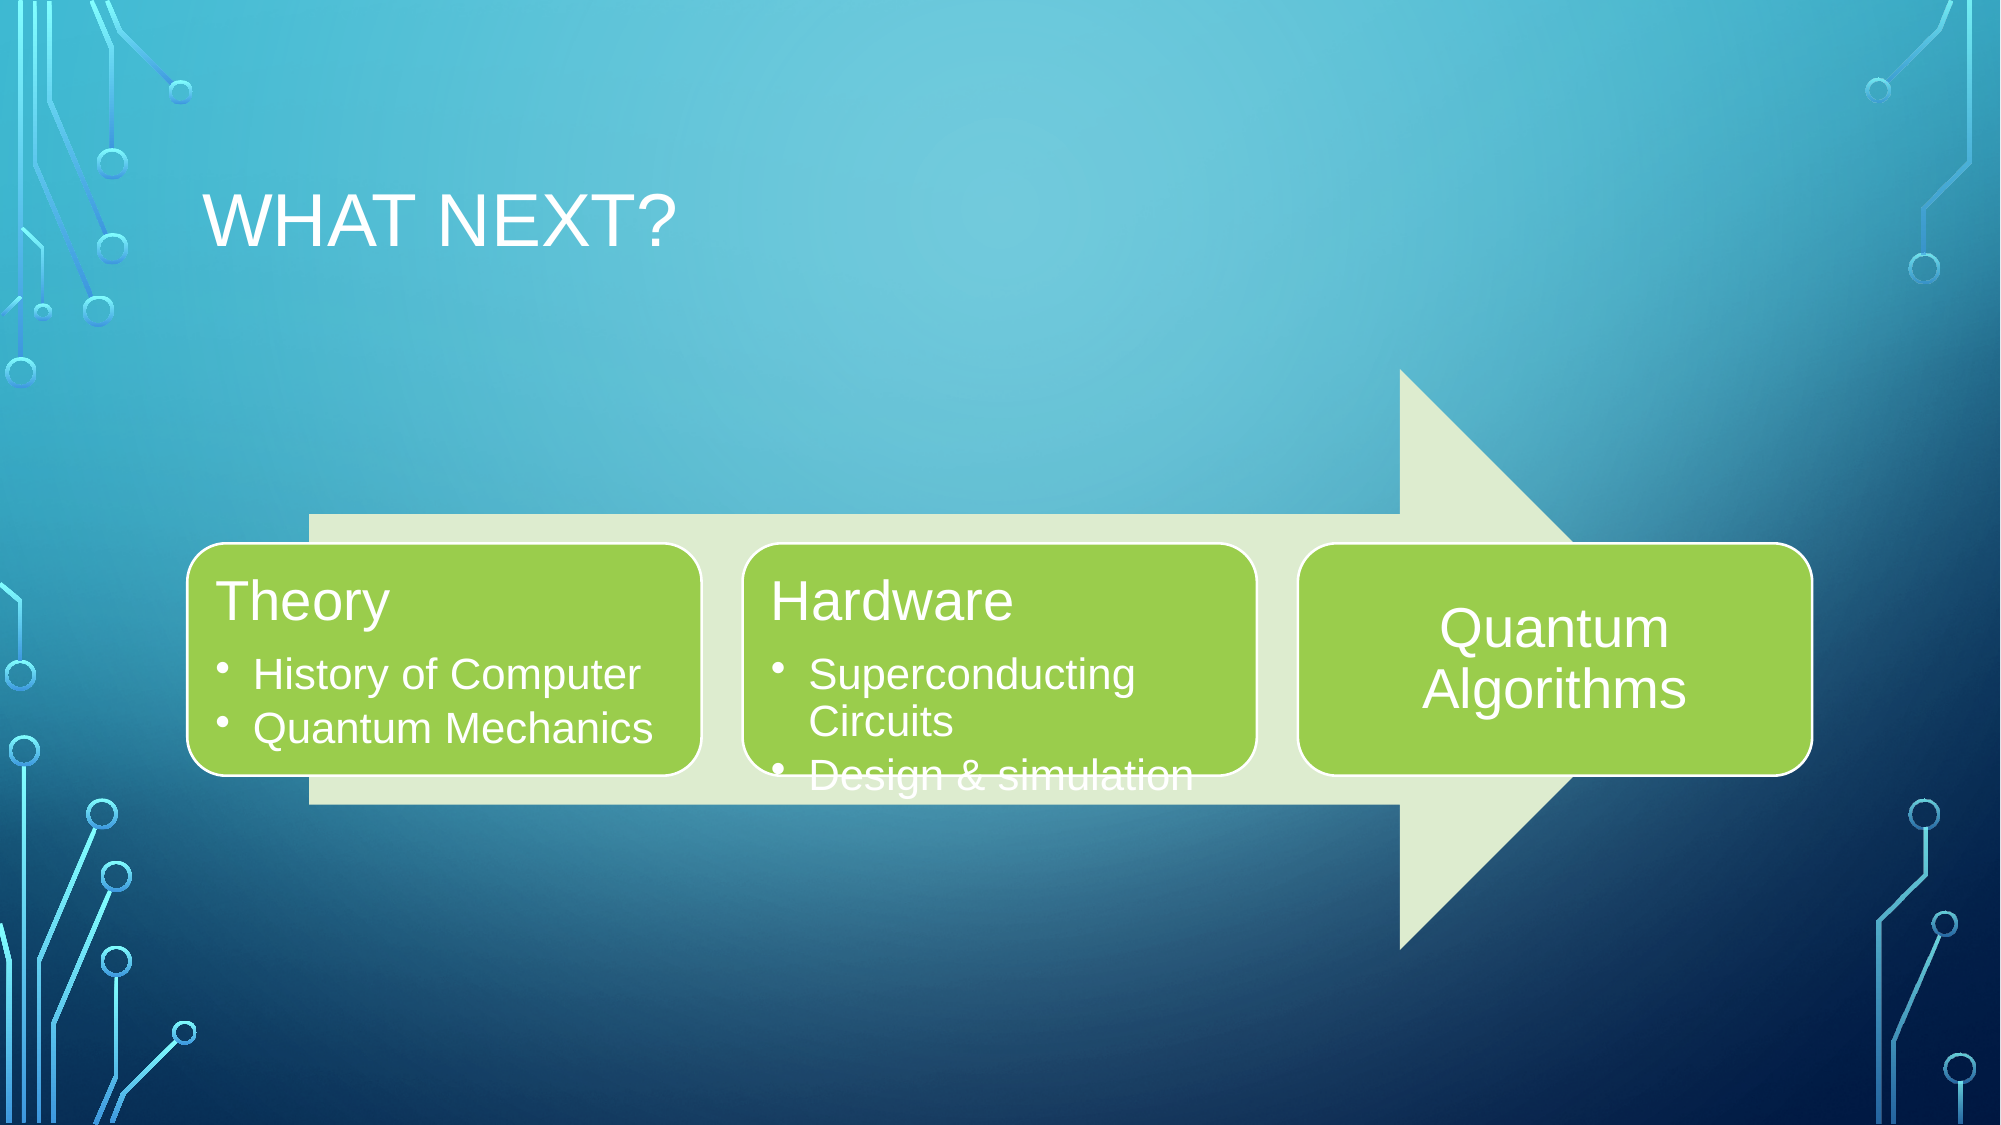

# What next?

Theory
History of Computer
Quantum Mechanics
Hardware
Superconducting Circuits
Design & simulation
Quantum Algorithms